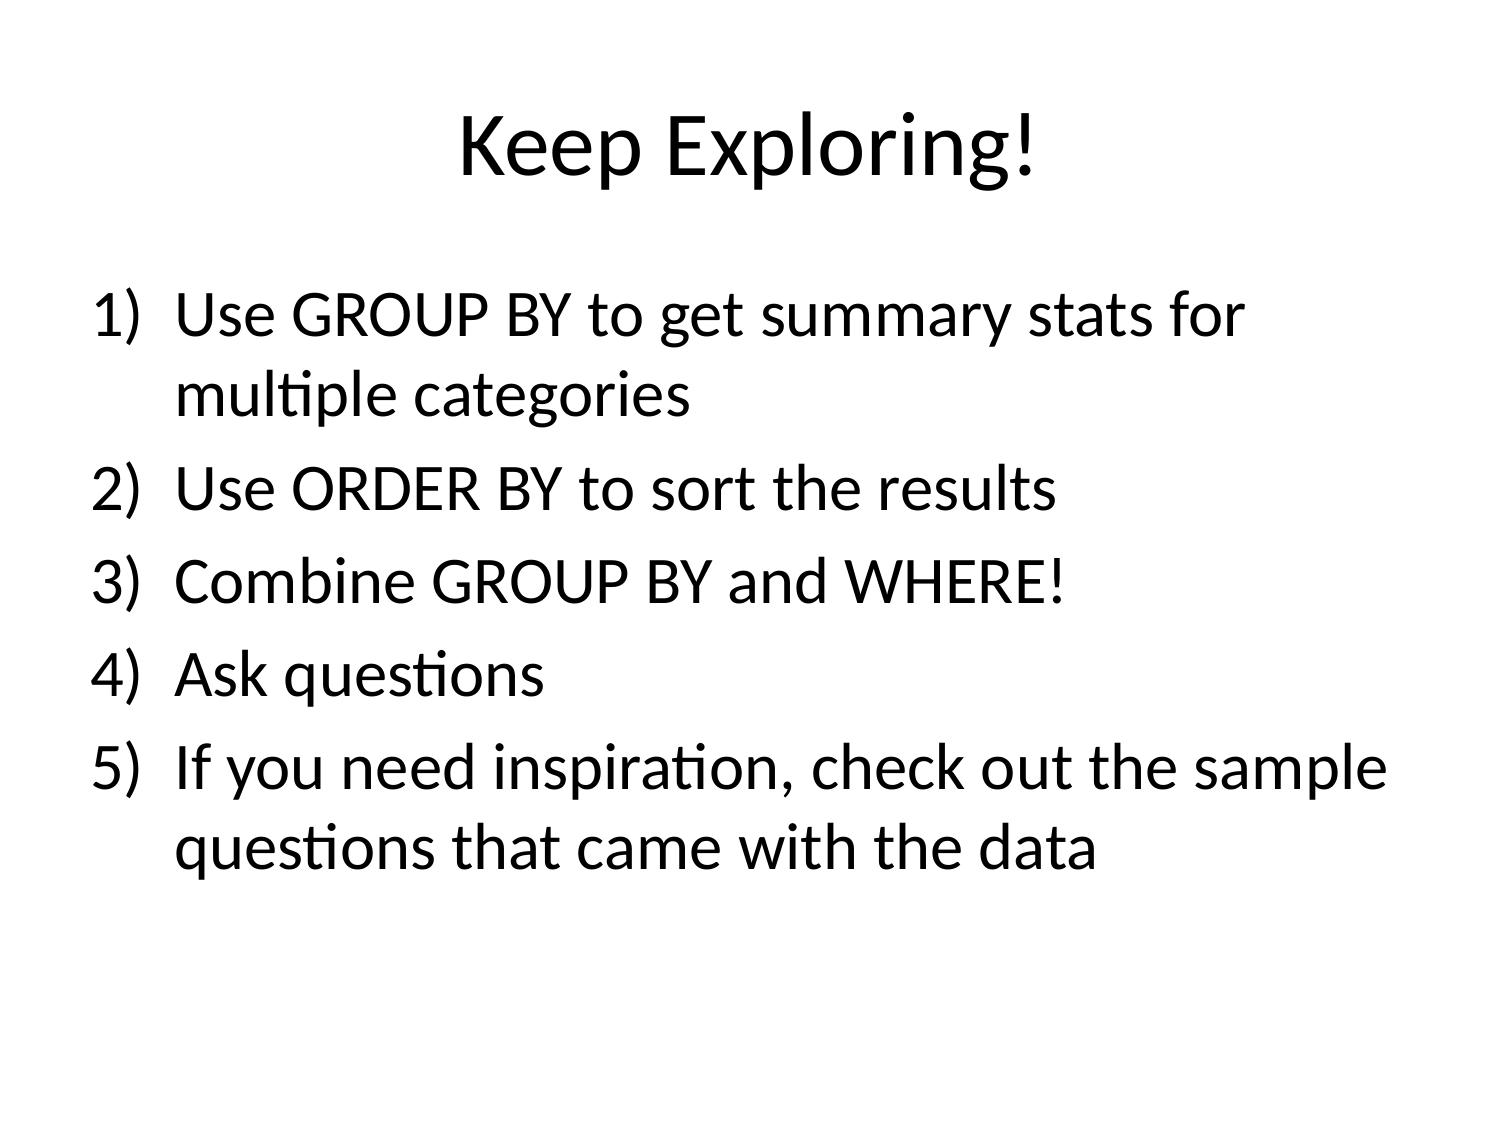

# Keep Exploring!
Use GROUP BY to get summary stats for multiple categories
Use ORDER BY to sort the results
Combine GROUP BY and WHERE!
Ask questions
If you need inspiration, check out the sample questions that came with the data